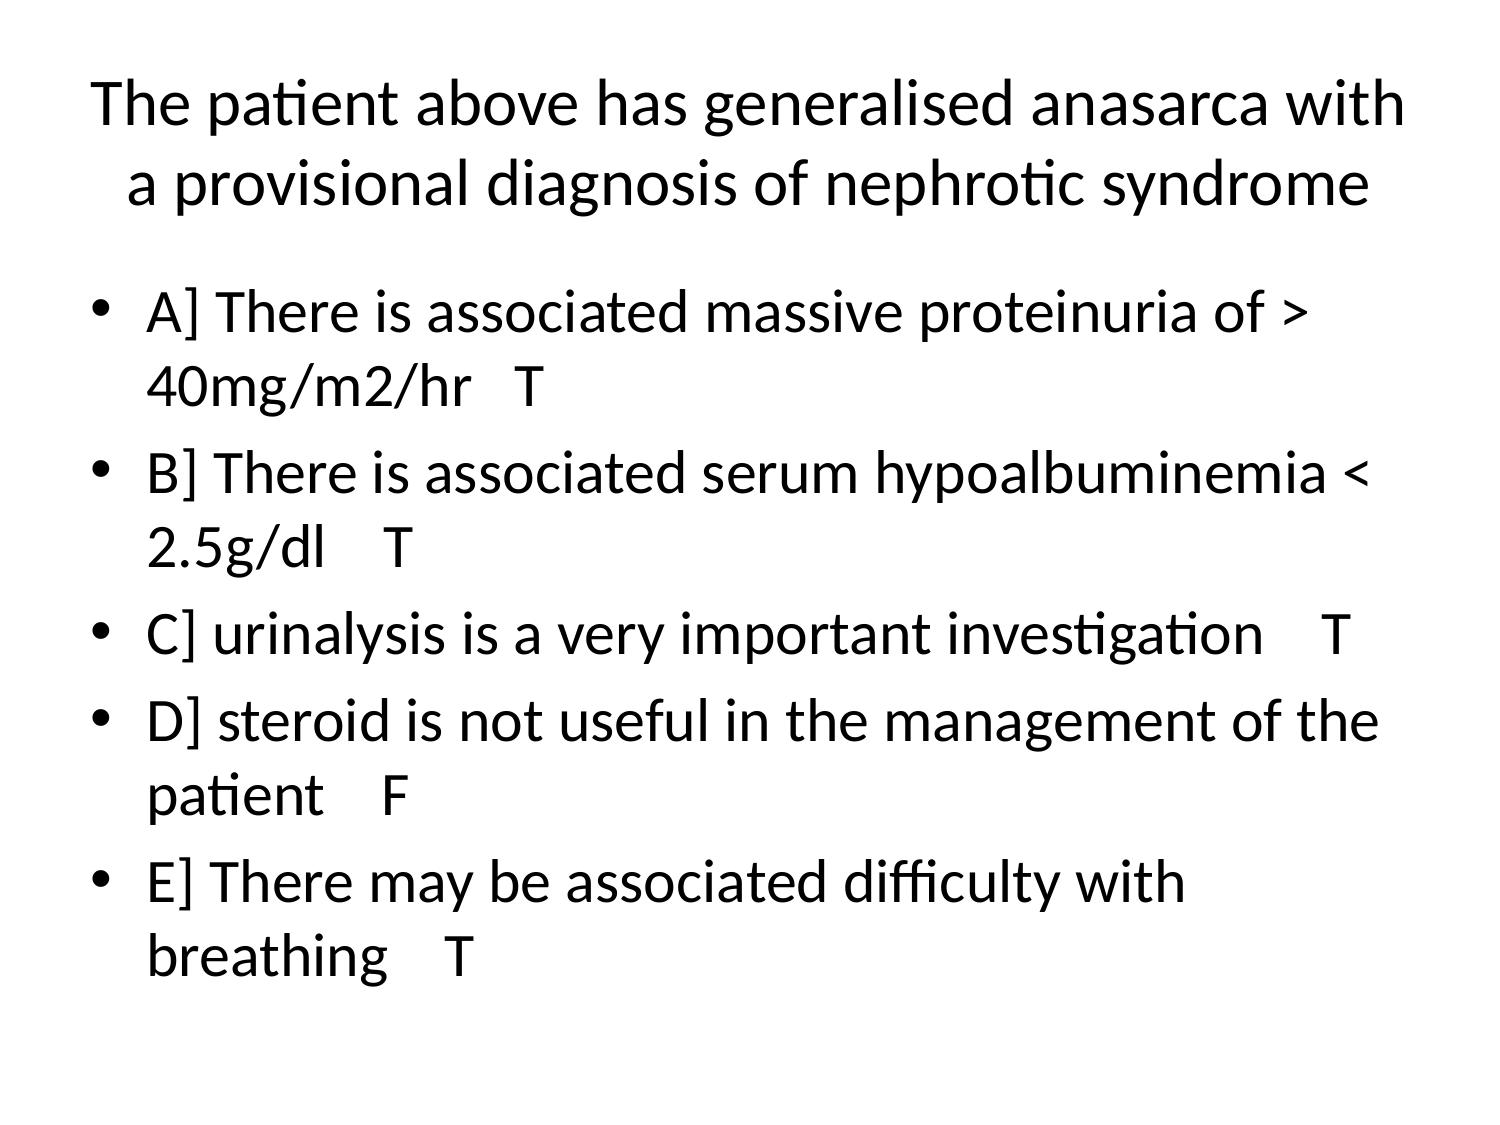

# The patient above has generalised anasarca with a provisional diagnosis of nephrotic syndrome
A] There is associated massive proteinuria of > 40mg/m2/hr   T
B] There is associated serum hypoalbuminemia < 2.5g/dl    T
C] urinalysis is a very important investigation    T
D] steroid is not useful in the management of the patient    F
E] There may be associated difficulty with breathing    T